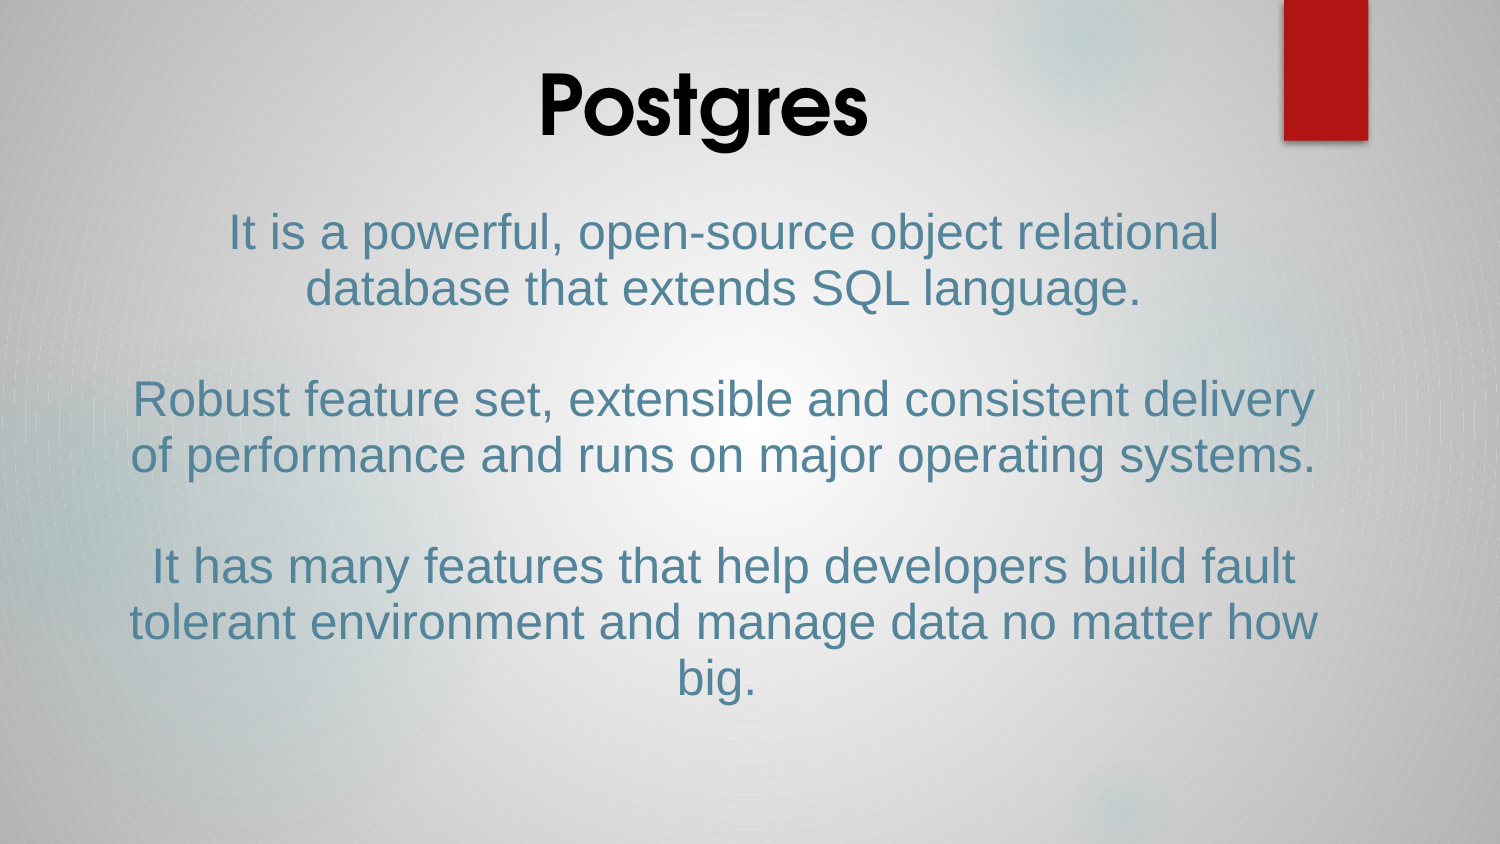

# Postgres
It is a powerful, open-source object relational database that extends SQL language.

Robust feature set, extensible and consistent delivery of performance and runs on major operating systems.

It has many features that help developers build fault tolerant environment and manage data no matter how big.